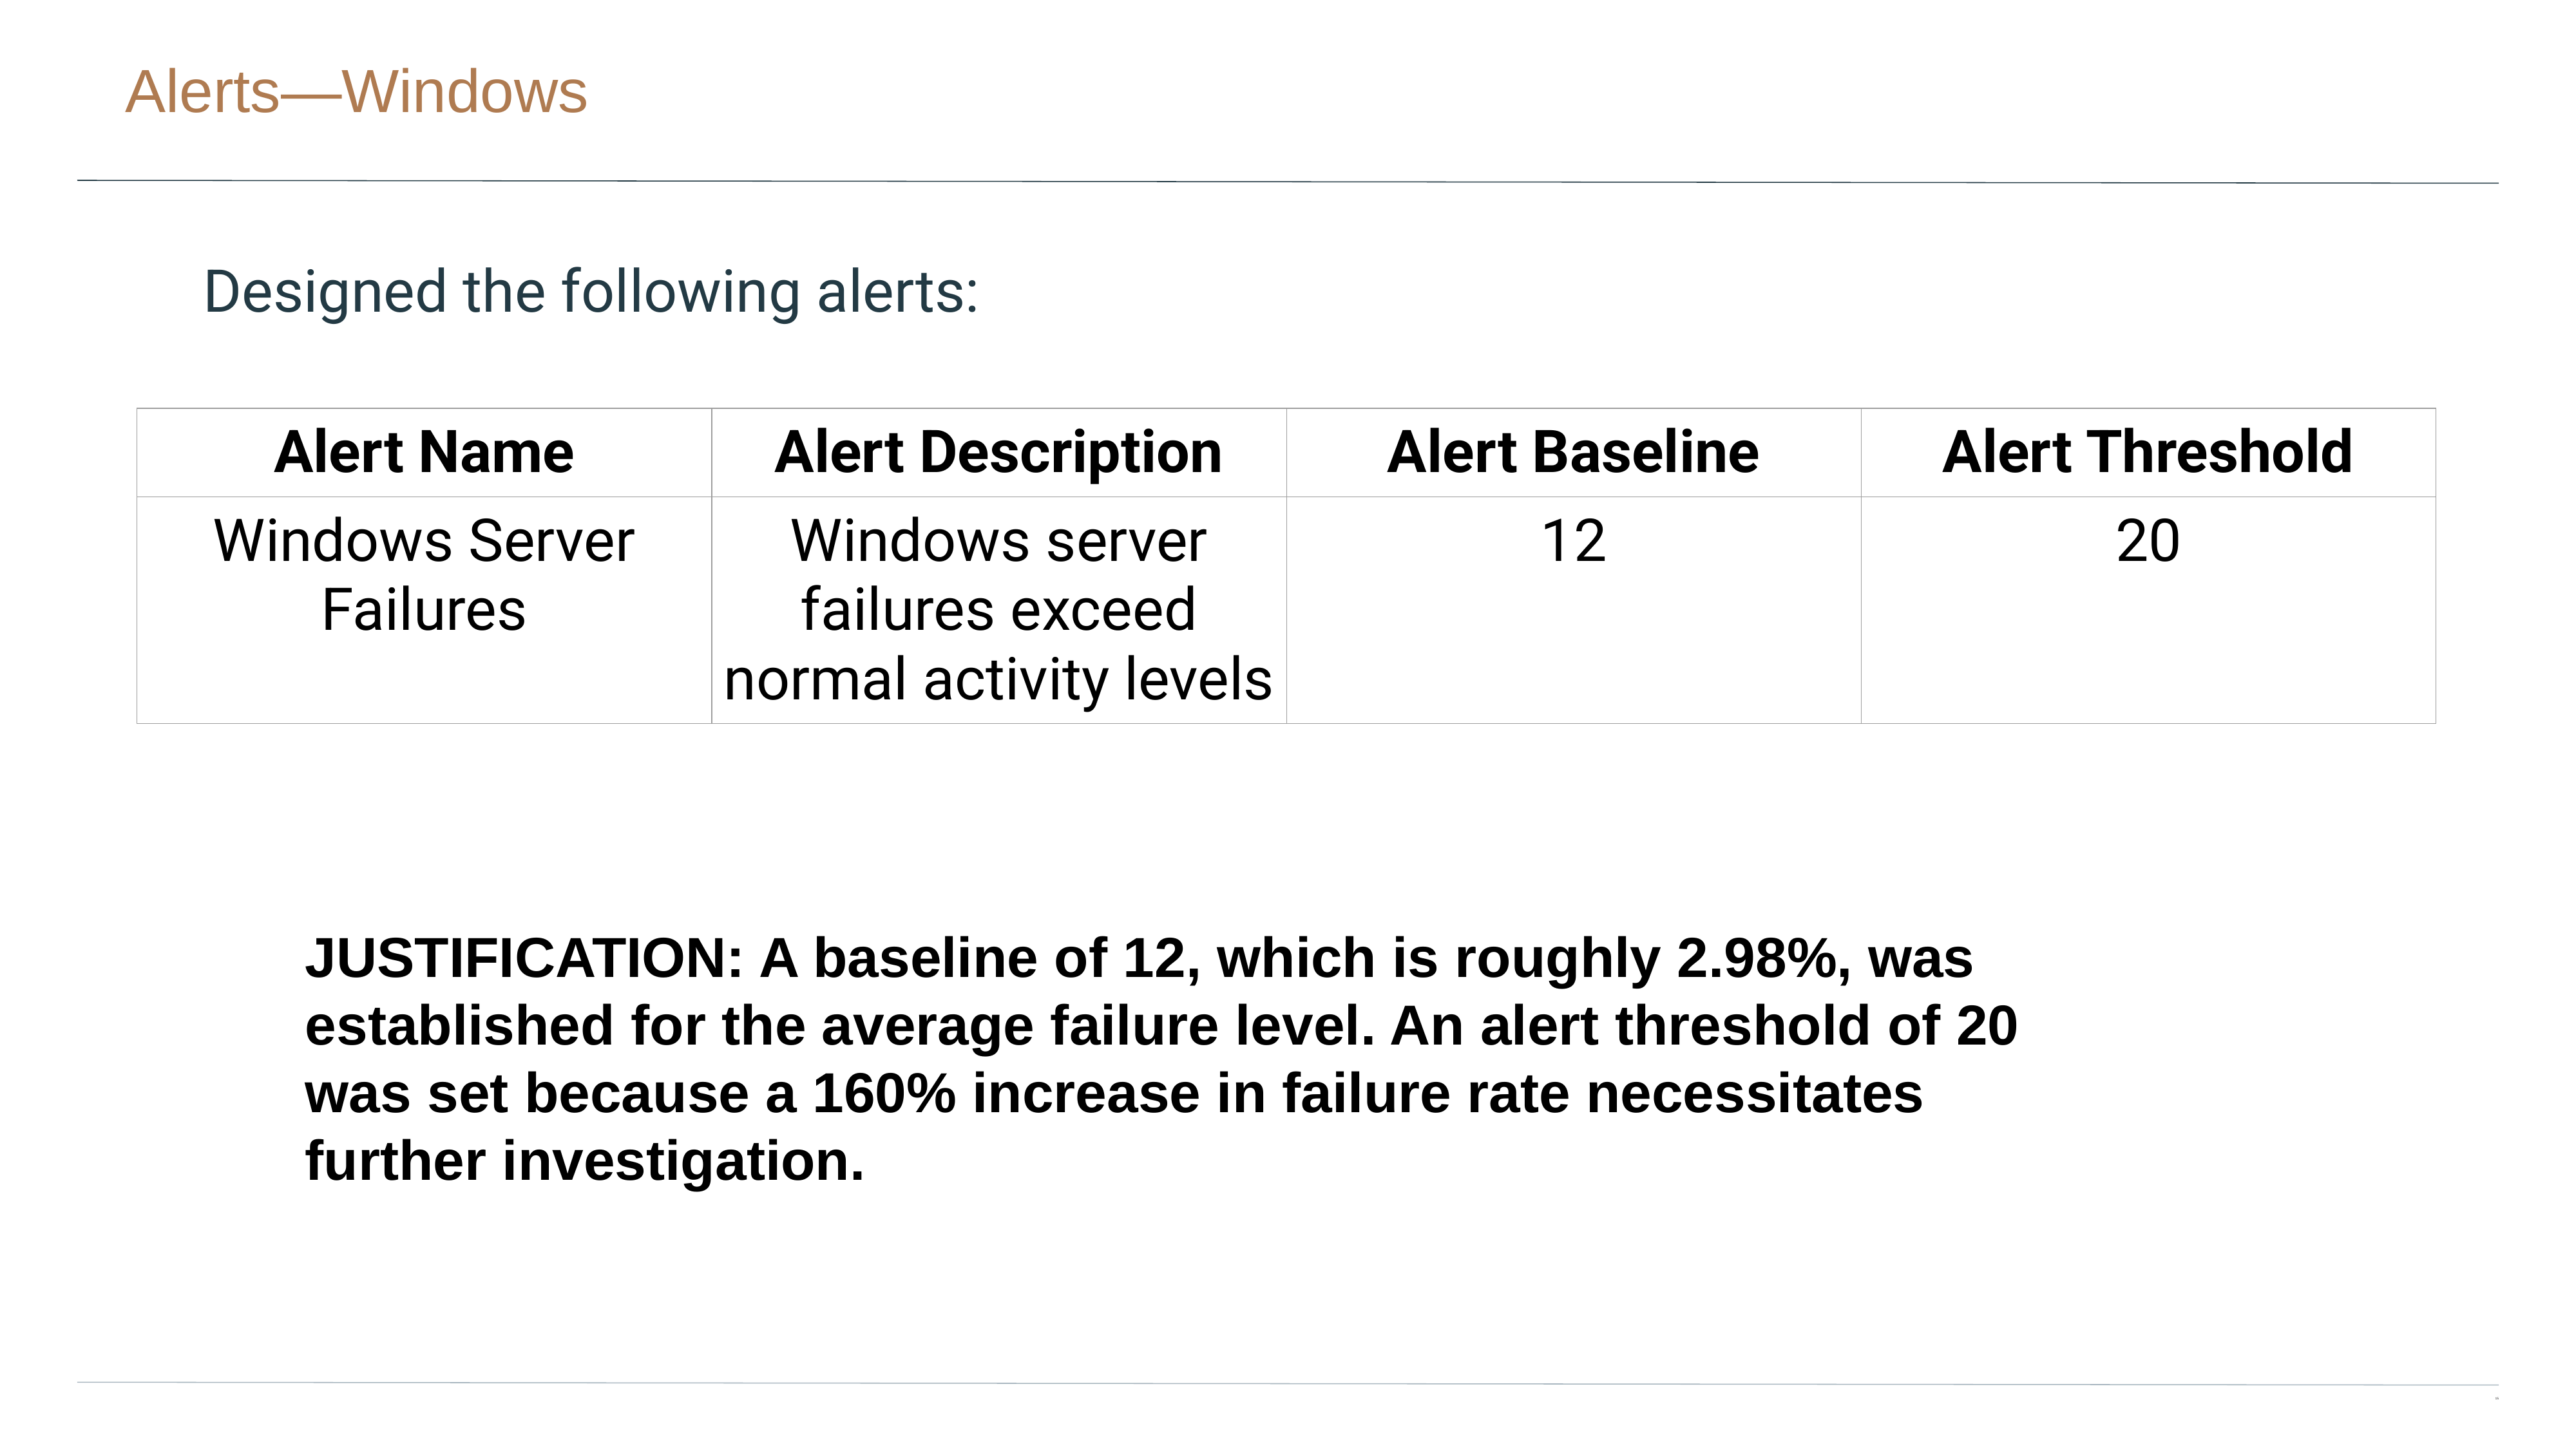

# Alerts—Windows
Designed the following alerts:

| Alert Name | Alert Description | Alert Baseline | Alert Threshold |
| --- | --- | --- | --- |
| Windows Server Failures | Windows server failures exceed normal activity levels | 12 | 20 |
JUSTIFICATION: A baseline of 12, which is roughly 2.98%, was established for the average failure level. An alert threshold of 20 was set because a 160% increase in failure rate necessitates further investigation.
15